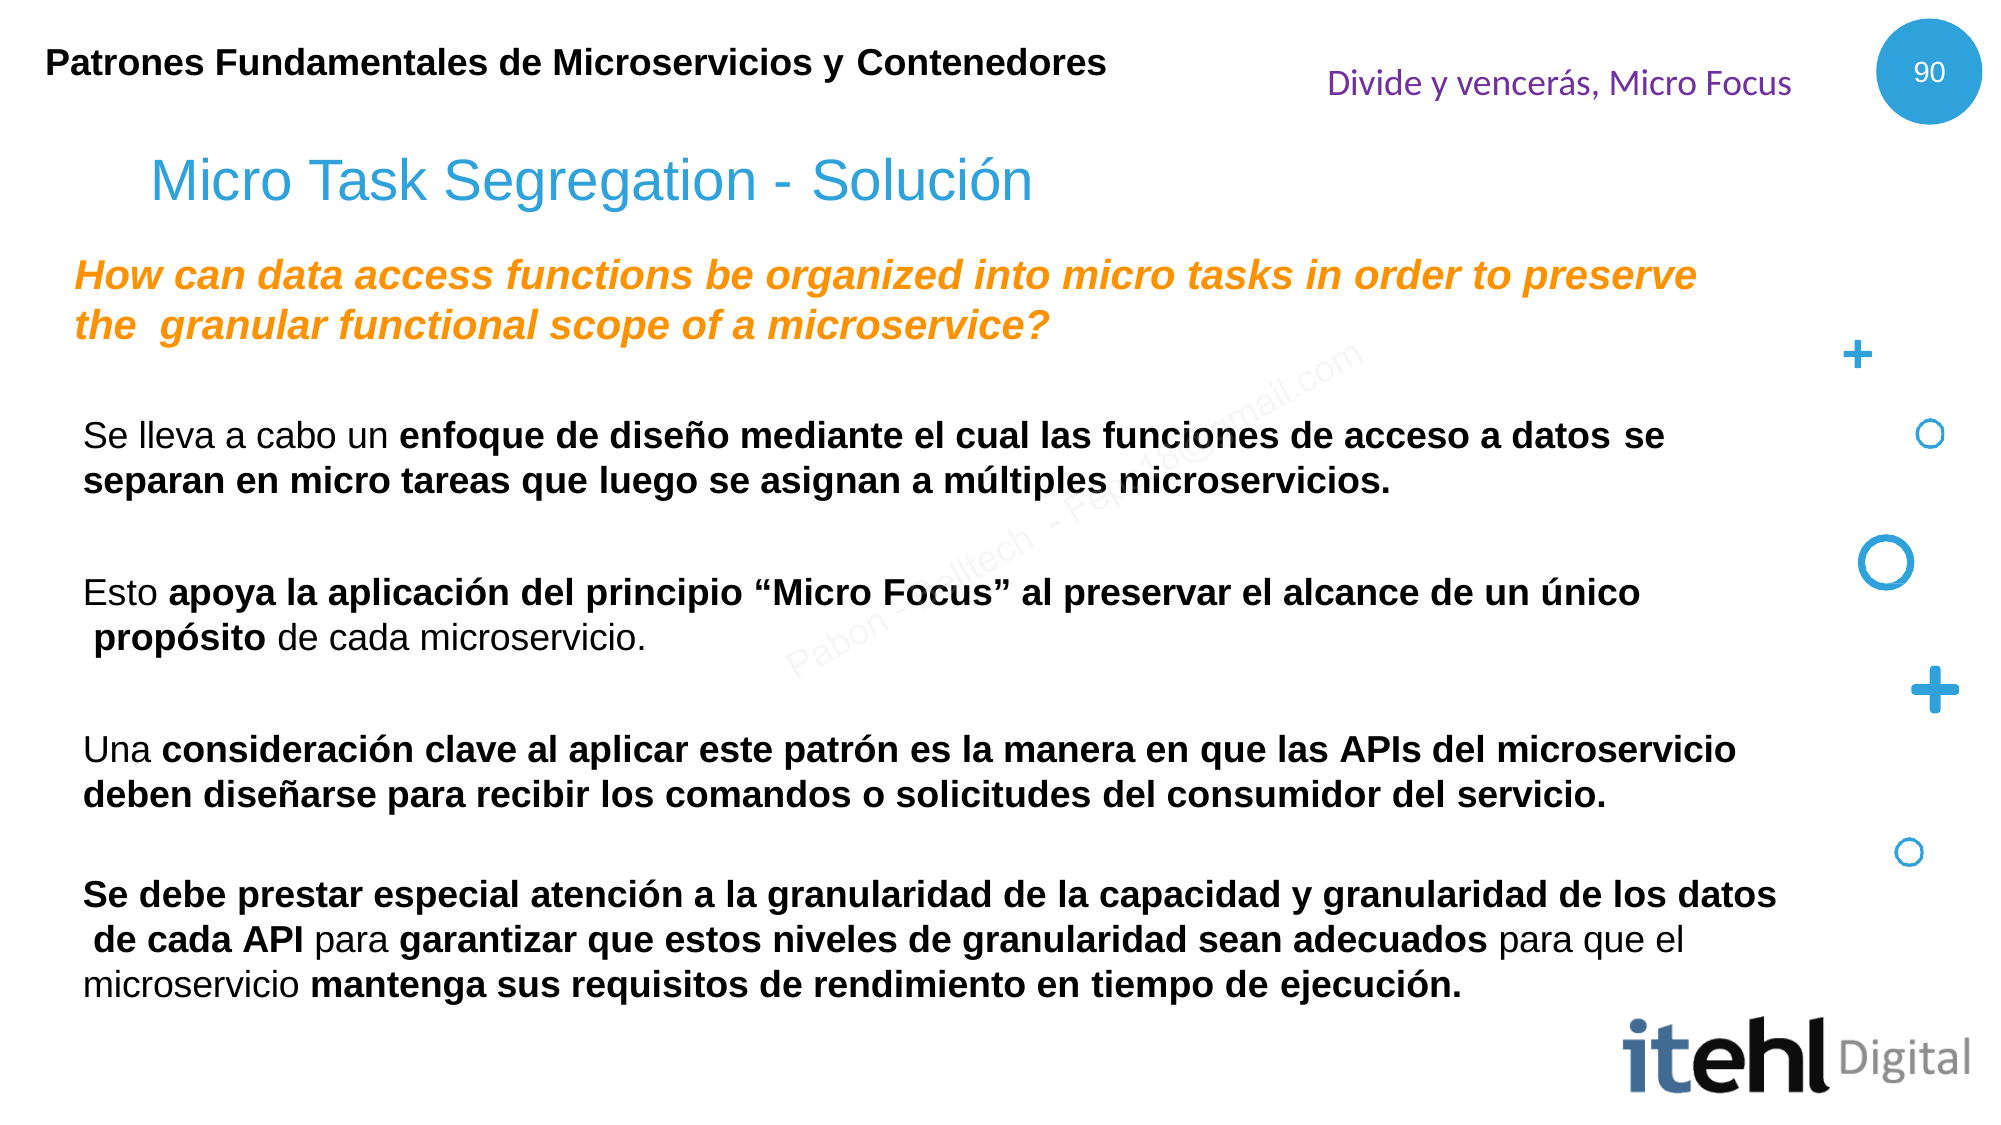

Patrones Fundamentales de Microservicios y Contenedores
90
Divide y vencerás, Micro Focus
# Micro Task Segregation - Solución
How can data access functions be organized into micro tasks in order to preserve the  granular functional scope of a microservice?

Se lleva a cabo un enfoque de diseño mediante el cual las funciones de acceso a datos se
separan en micro tareas que luego se asignan a múltiples microservicios.

Esto apoya la aplicación del principio “Micro Focus” al preservar el alcance de un único  propósito de cada microservicio.

Una consideración clave al aplicar este patrón es la manera en que las APIs del microservicio  deben diseñarse para recibir los comandos o solicitudes del consumidor del servicio.

Se debe prestar especial atención a la granularidad de la capacidad y granularidad de los datos  de cada API para garantizar que estos niveles de granularidad sean adecuados para que el  microservicio mantenga sus requisitos de rendimiento en tiempo de ejecución.